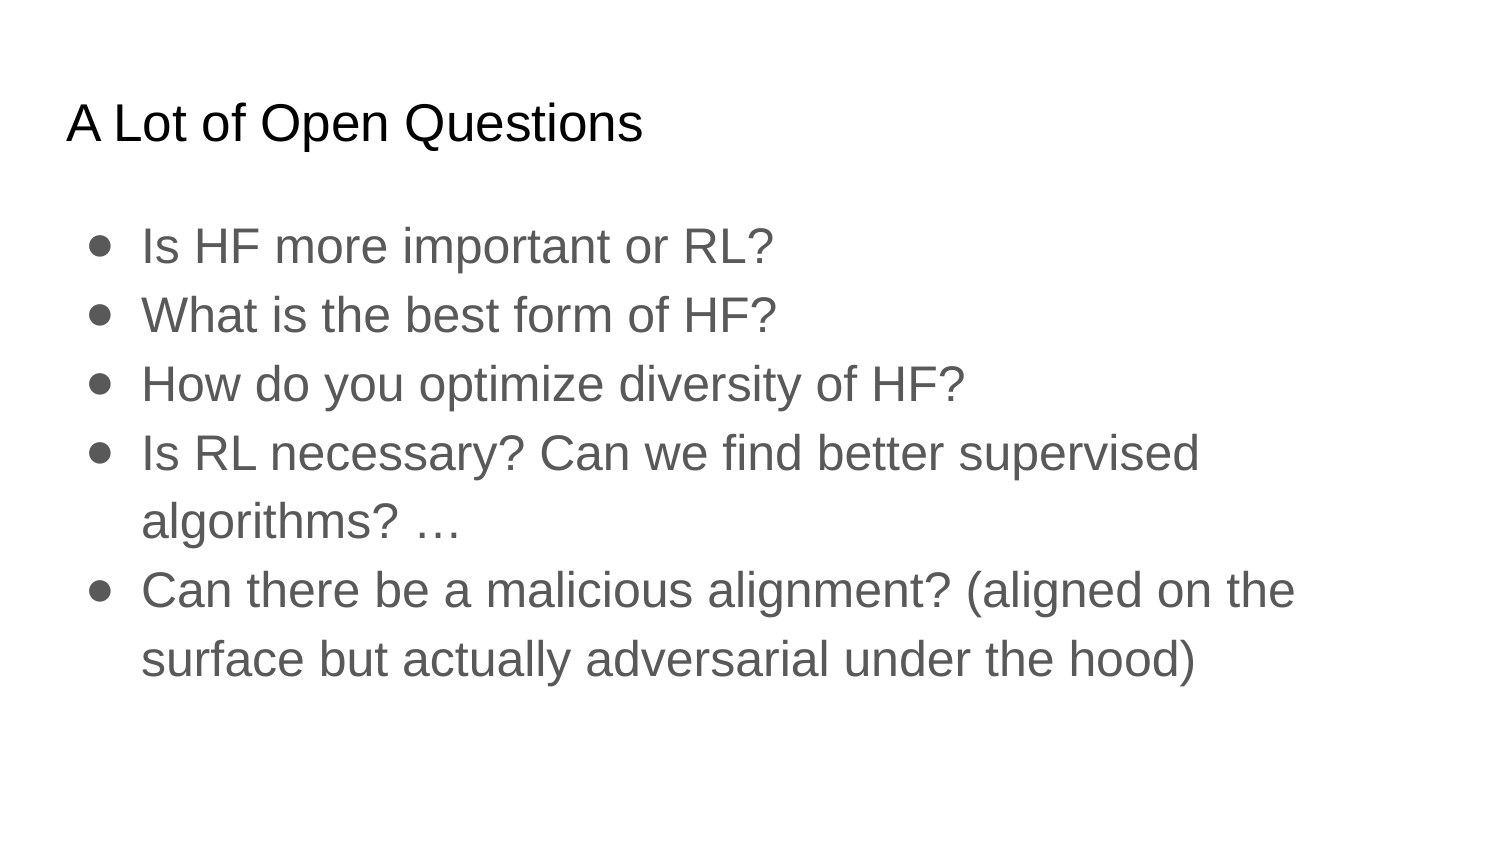

# A Lot of Open Questions
Is HF more important or RL?
What is the best form of HF?
How do you optimize diversity of HF?
Is RL necessary? Can we find better supervised algorithms? …
Can there be a malicious alignment? (aligned on the surface but actually adversarial under the hood)